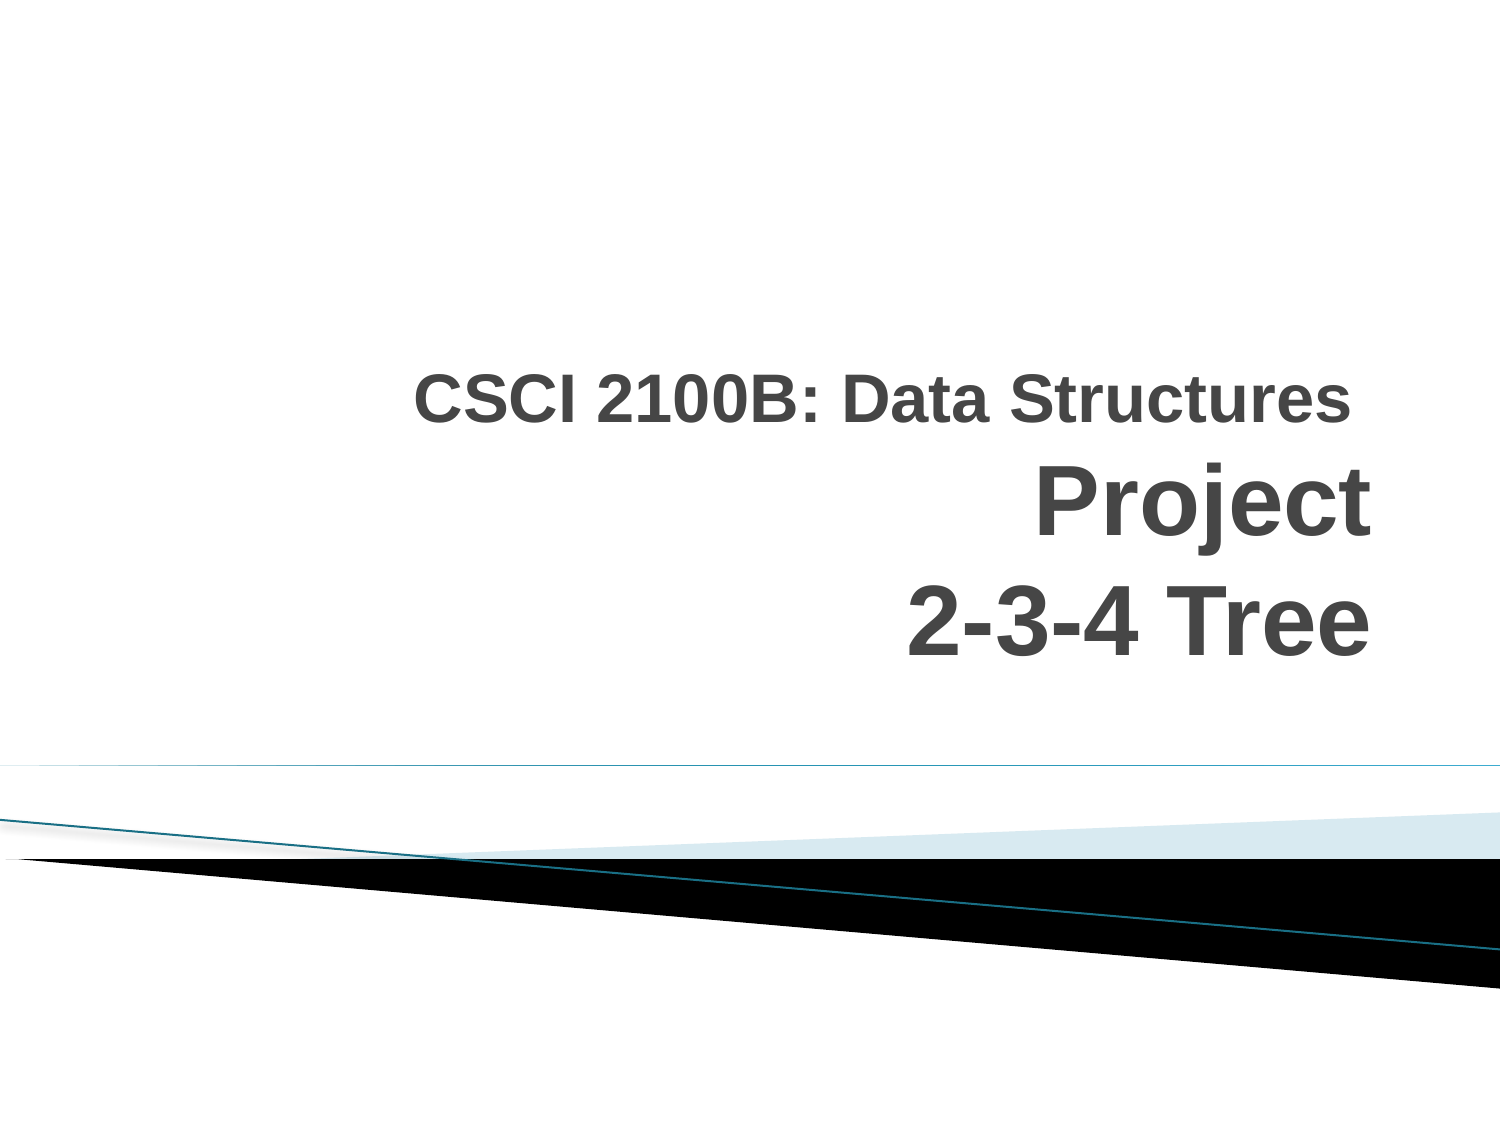

# CSCI 2100B: Data Structures Project 2-3-4 Tree
Submitted by:
Lai Tai Yi (1155004396)
Lam Kam Ho (1155003510)
Lui Lok Hang Kenneth (1155000309)